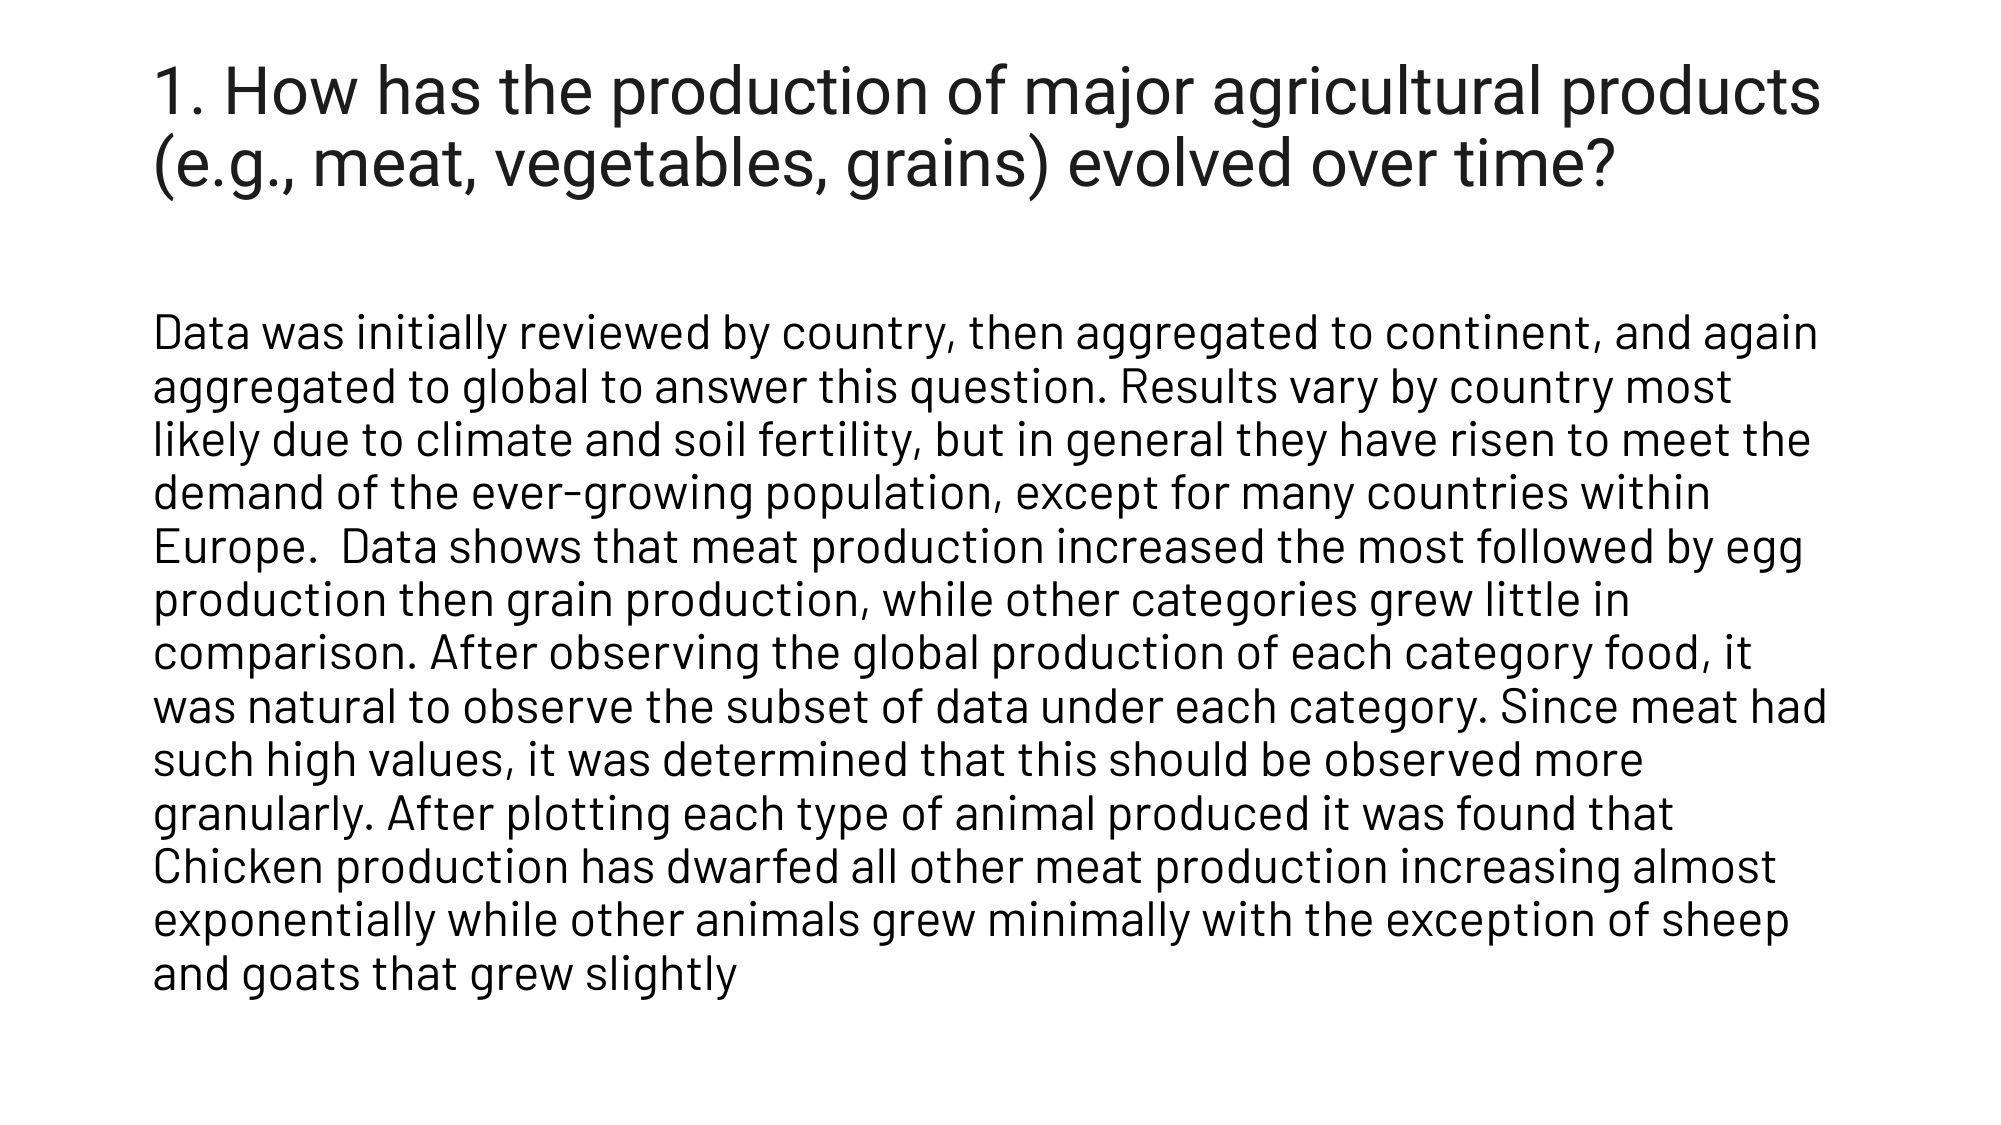

# 1. How has the production of major agricultural products (e.g., meat, vegetables, grains) evolved over time?
Data was initially reviewed by country, then aggregated to continent, and again aggregated to global to answer this question. Results vary by country most likely due to climate and soil fertility, but in general they have risen to meet the demand of the ever-growing population, except for many countries within Europe.  Data shows that meat production increased the most followed by egg production then grain production, while other categories grew little in comparison. After observing the global production of each category food, it was natural to observe the subset of data under each category. Since meat had such high values, it was determined that this should be observed more granularly. After plotting each type of animal produced it was found that Chicken production has dwarfed all other meat production increasing almost exponentially while other animals grew minimally with the exception of sheep and goats that grew slightly